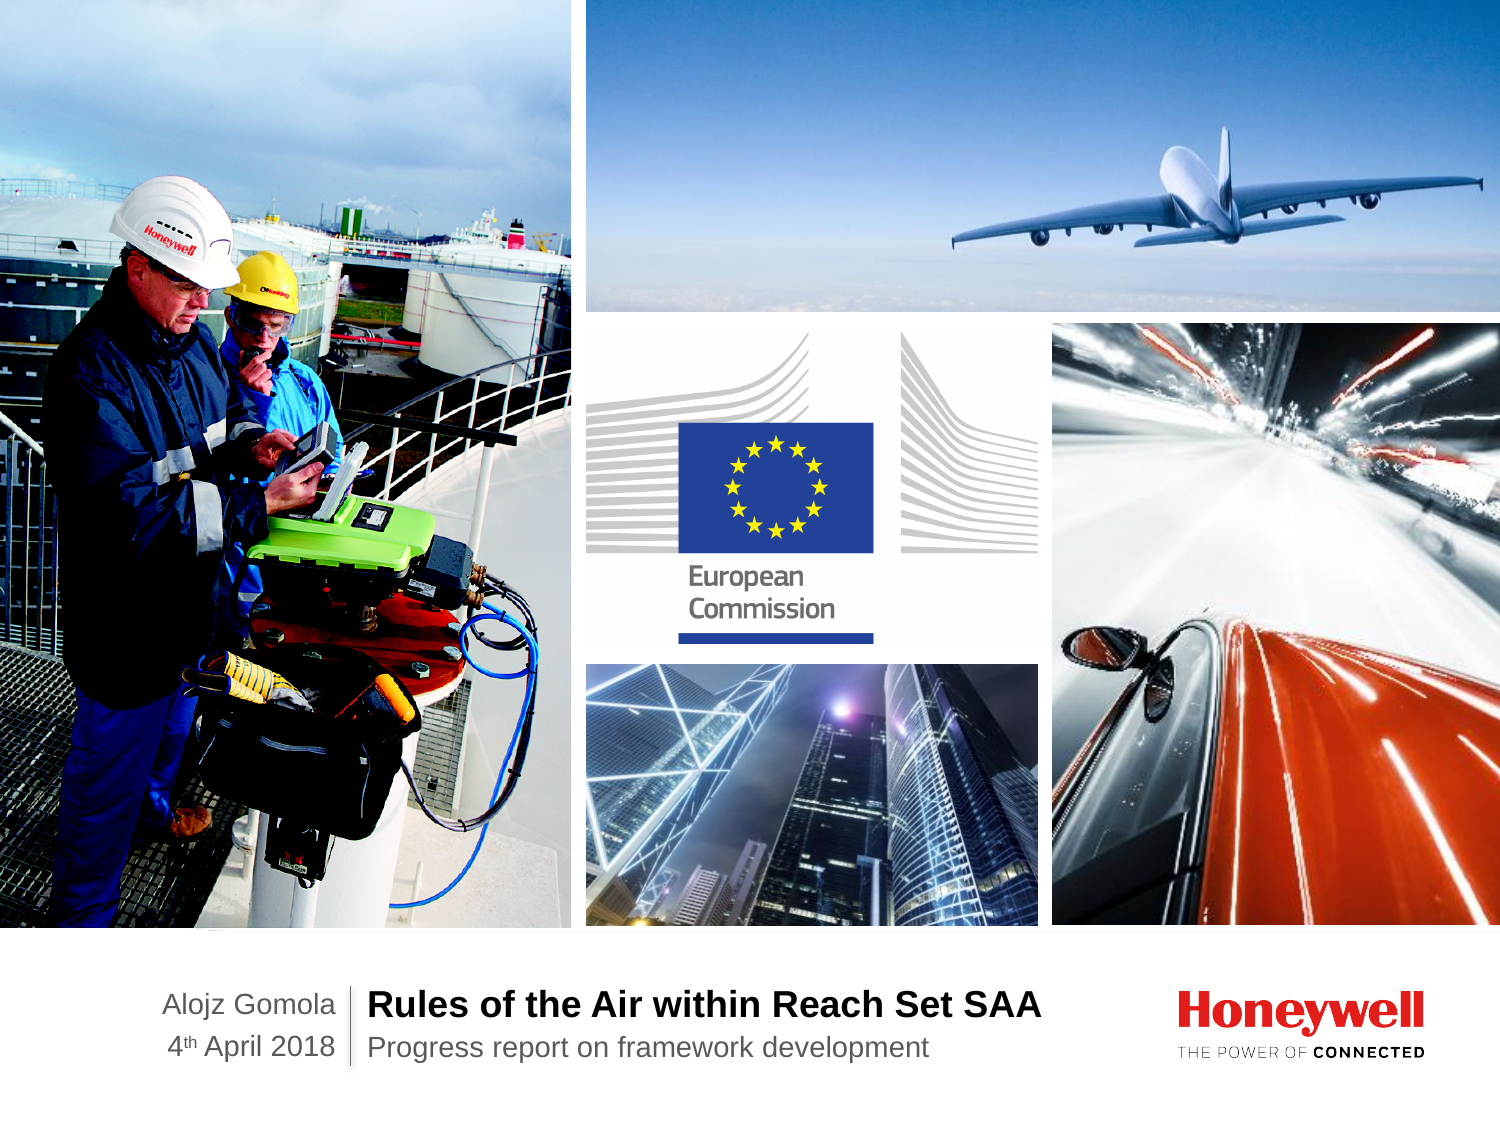

Rules of the Air within Reach Set SAA
Alojz Gomola
4th April 2018
Progress report on framework development